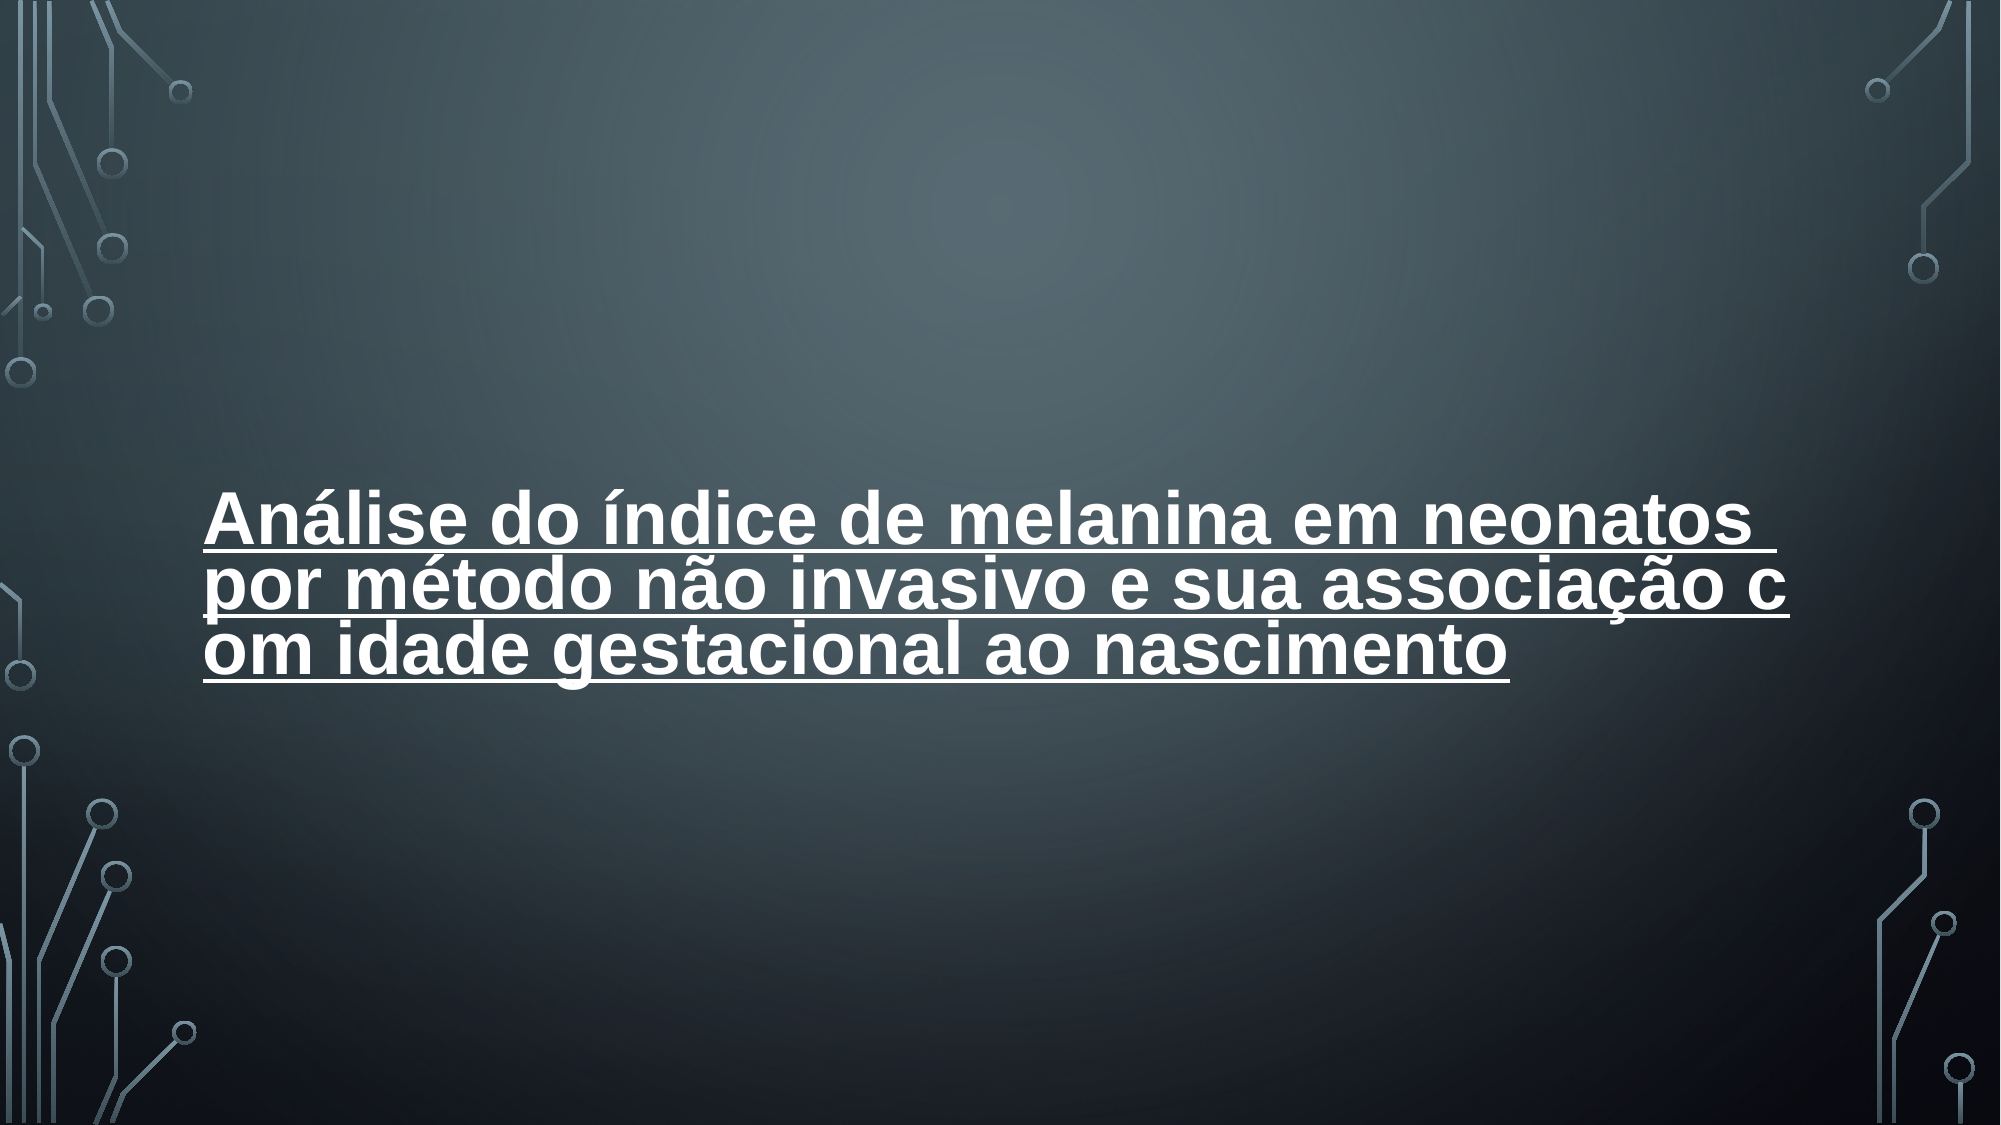

# Análise do índice de melanina em neonatos por método não invasivo e sua associação com idade gestacional ao nascimento